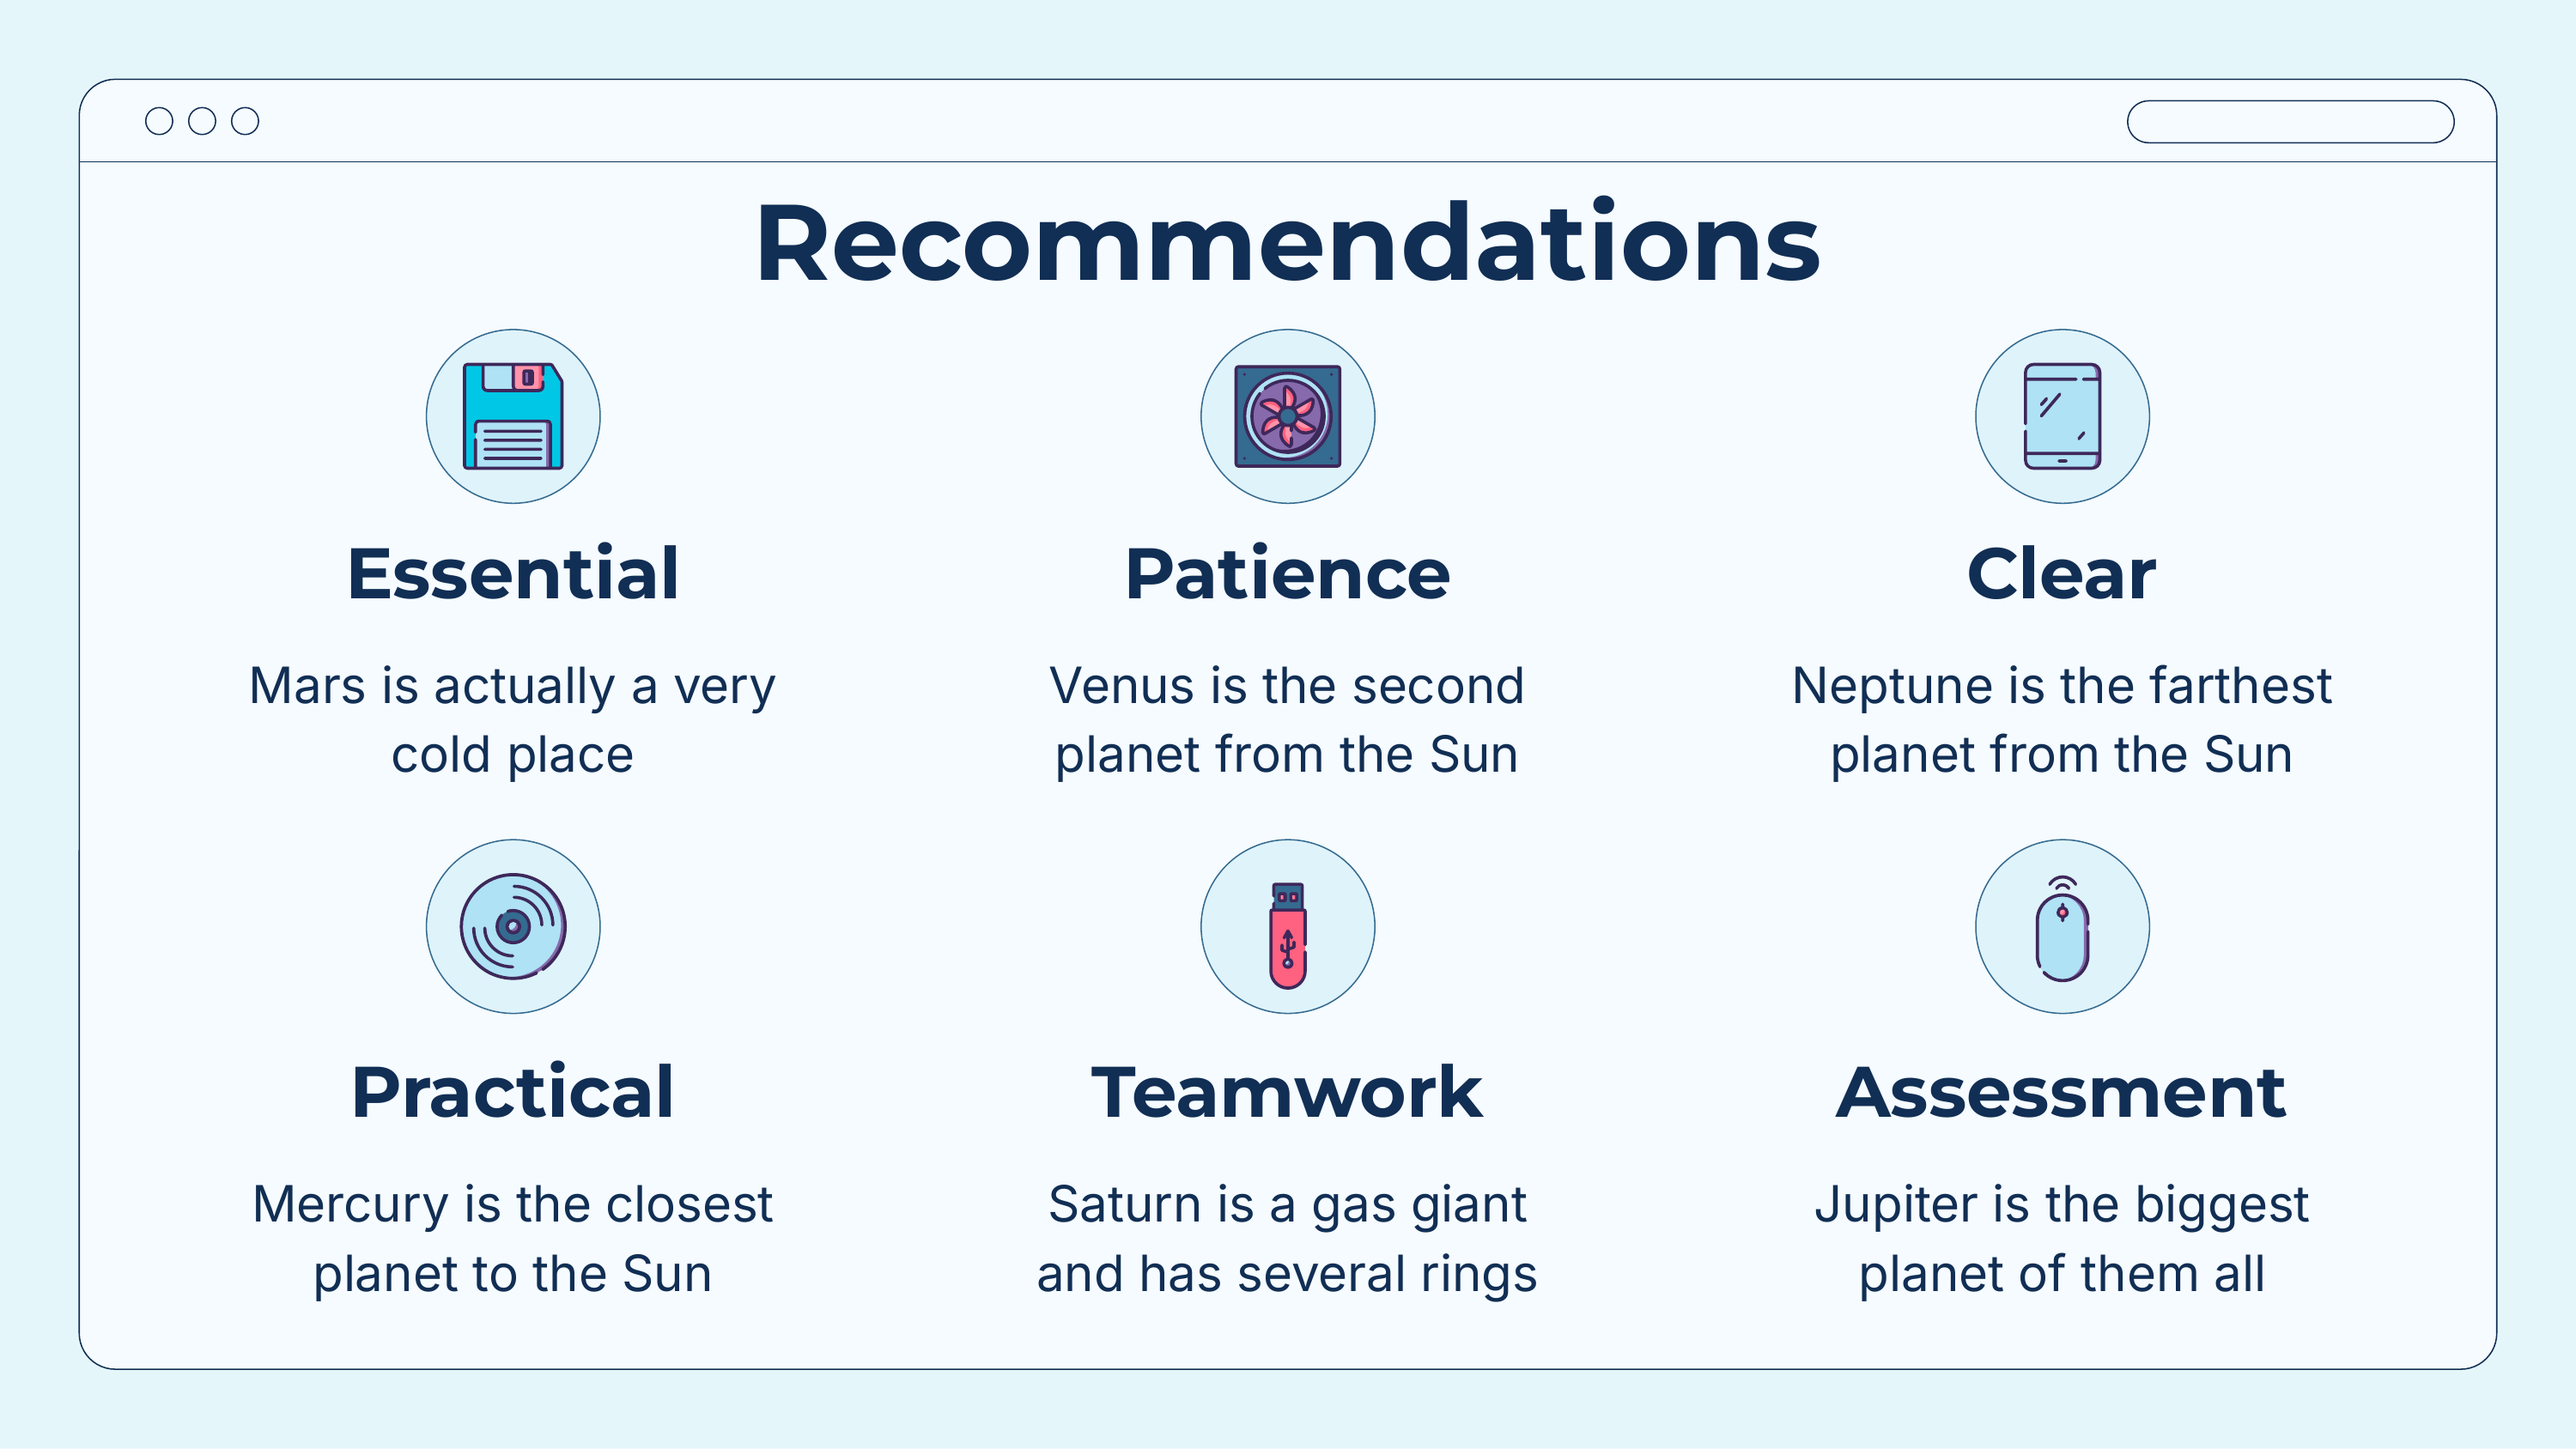

# Recommendations

Essential
Patience
Clear
Mars is actually a very cold place
Venus is the second planet from the Sun
Neptune is the farthest planet from the Sun

Practical
Teamwork
Assessment
Mercury is the closest planet to the Sun
Saturn is a gas giant and has several rings
Jupiter is the biggest planet of them all